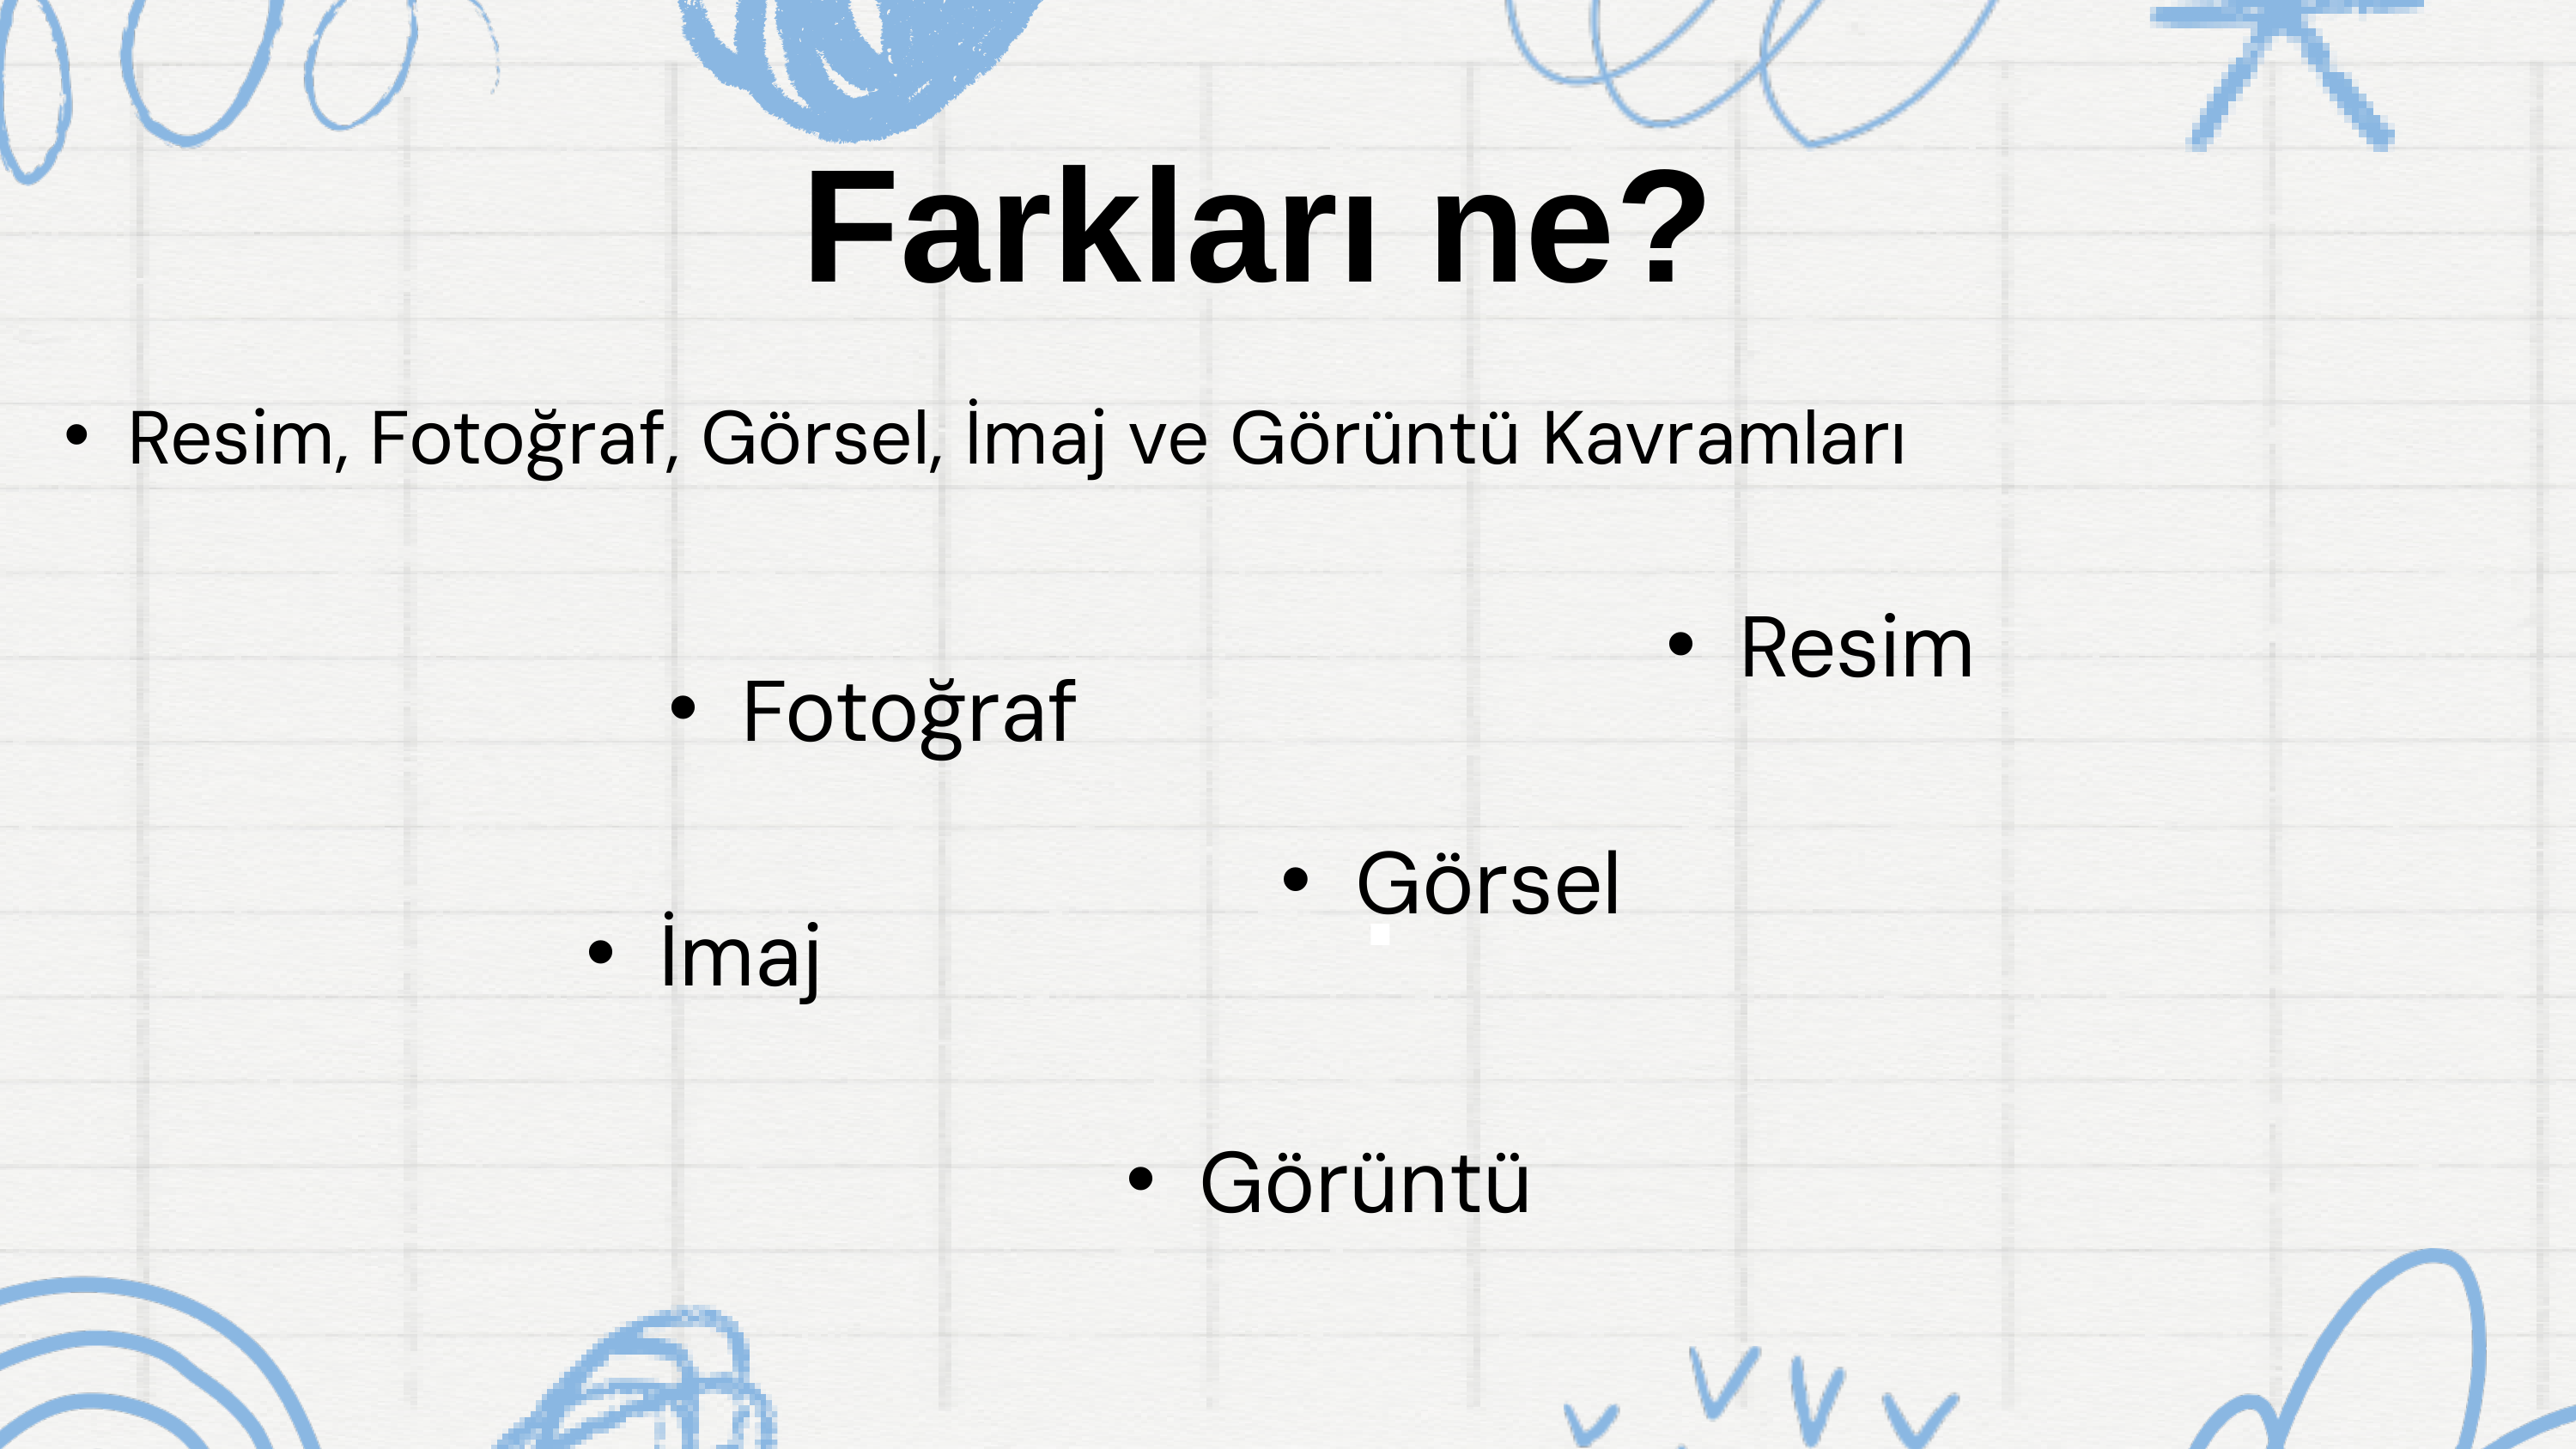

Farkları ne?
Resim, Fotoğraf, Görsel, İmaj ve Görüntü Kavramları
Resim
Fotoğraf
Görsel
İmaj

Görüntü